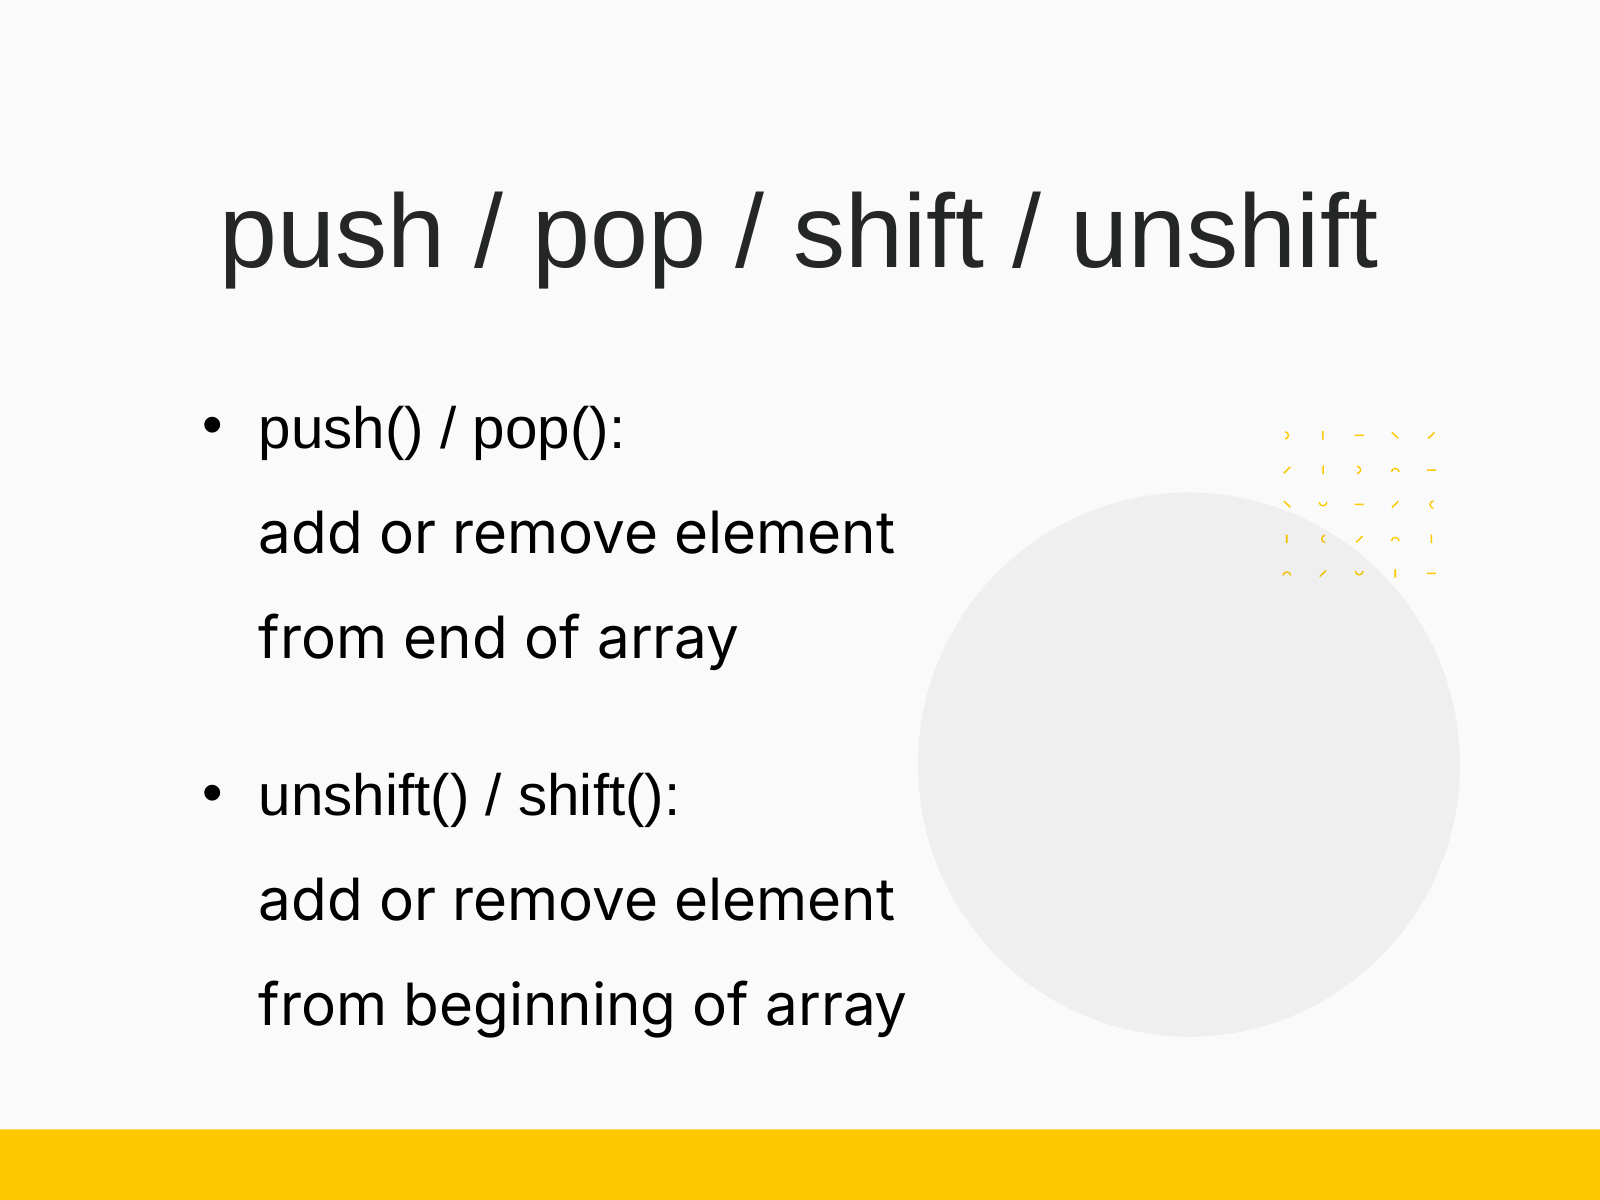

push / pop / shift / unshift
push() / pop():
add or remove element
from end of array
unshift() / shift():
add or remove element
from beginning of array